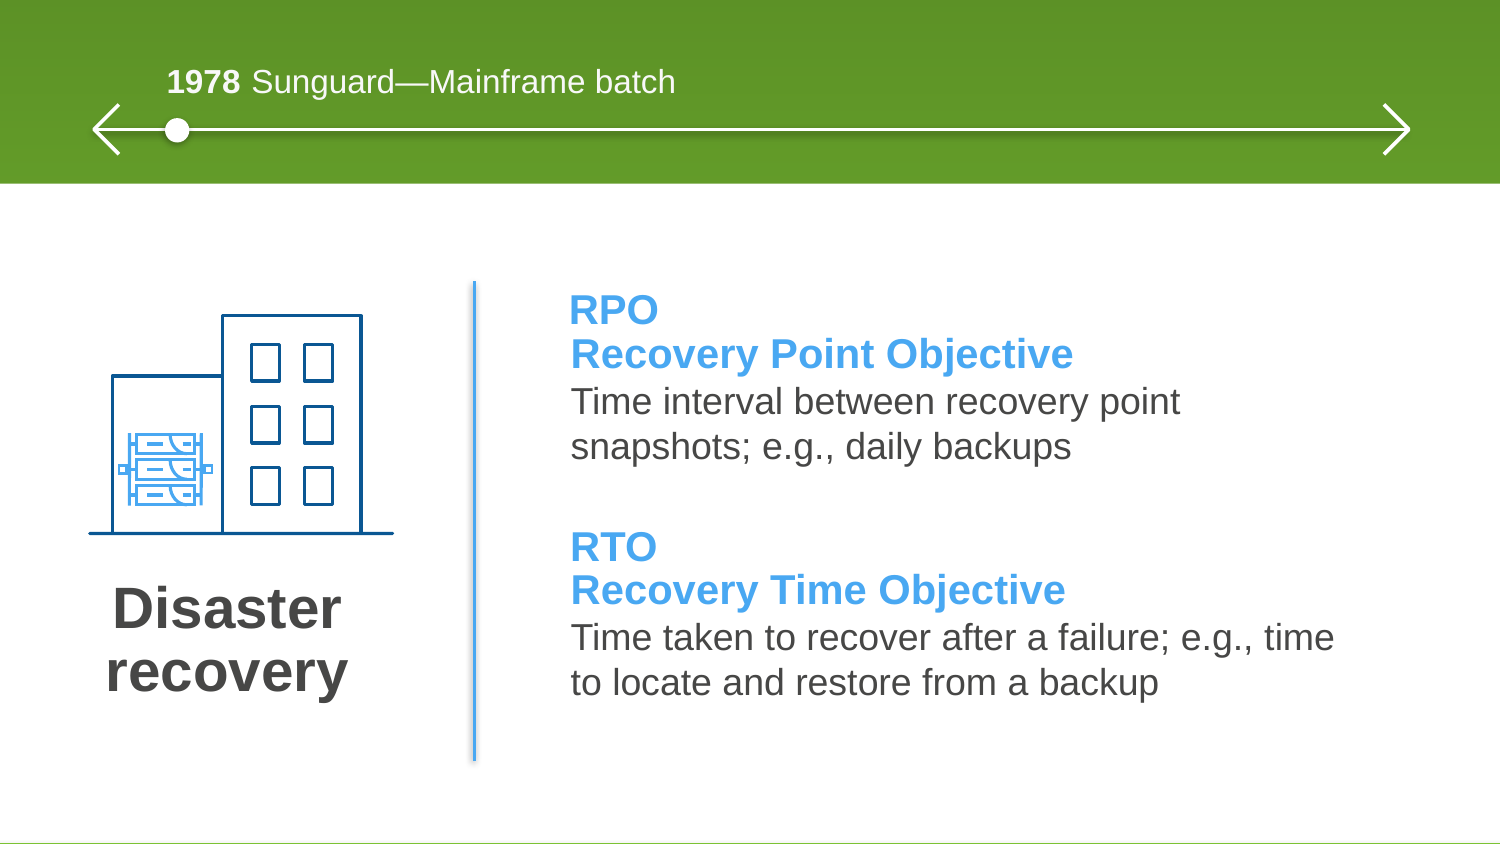

Resilience
1978 Sunguard—Mainframe batch

RPO

Recovery Point Objective
Time interval between recovery point
snapshots; e.g., daily backups

?

RTO
Recovery Time Objective
Time taken to recover after a failure; e.g., time
to locate and restore from a backup
Disaster
recovery
Chaos
engineering
Business and safety
critical systems